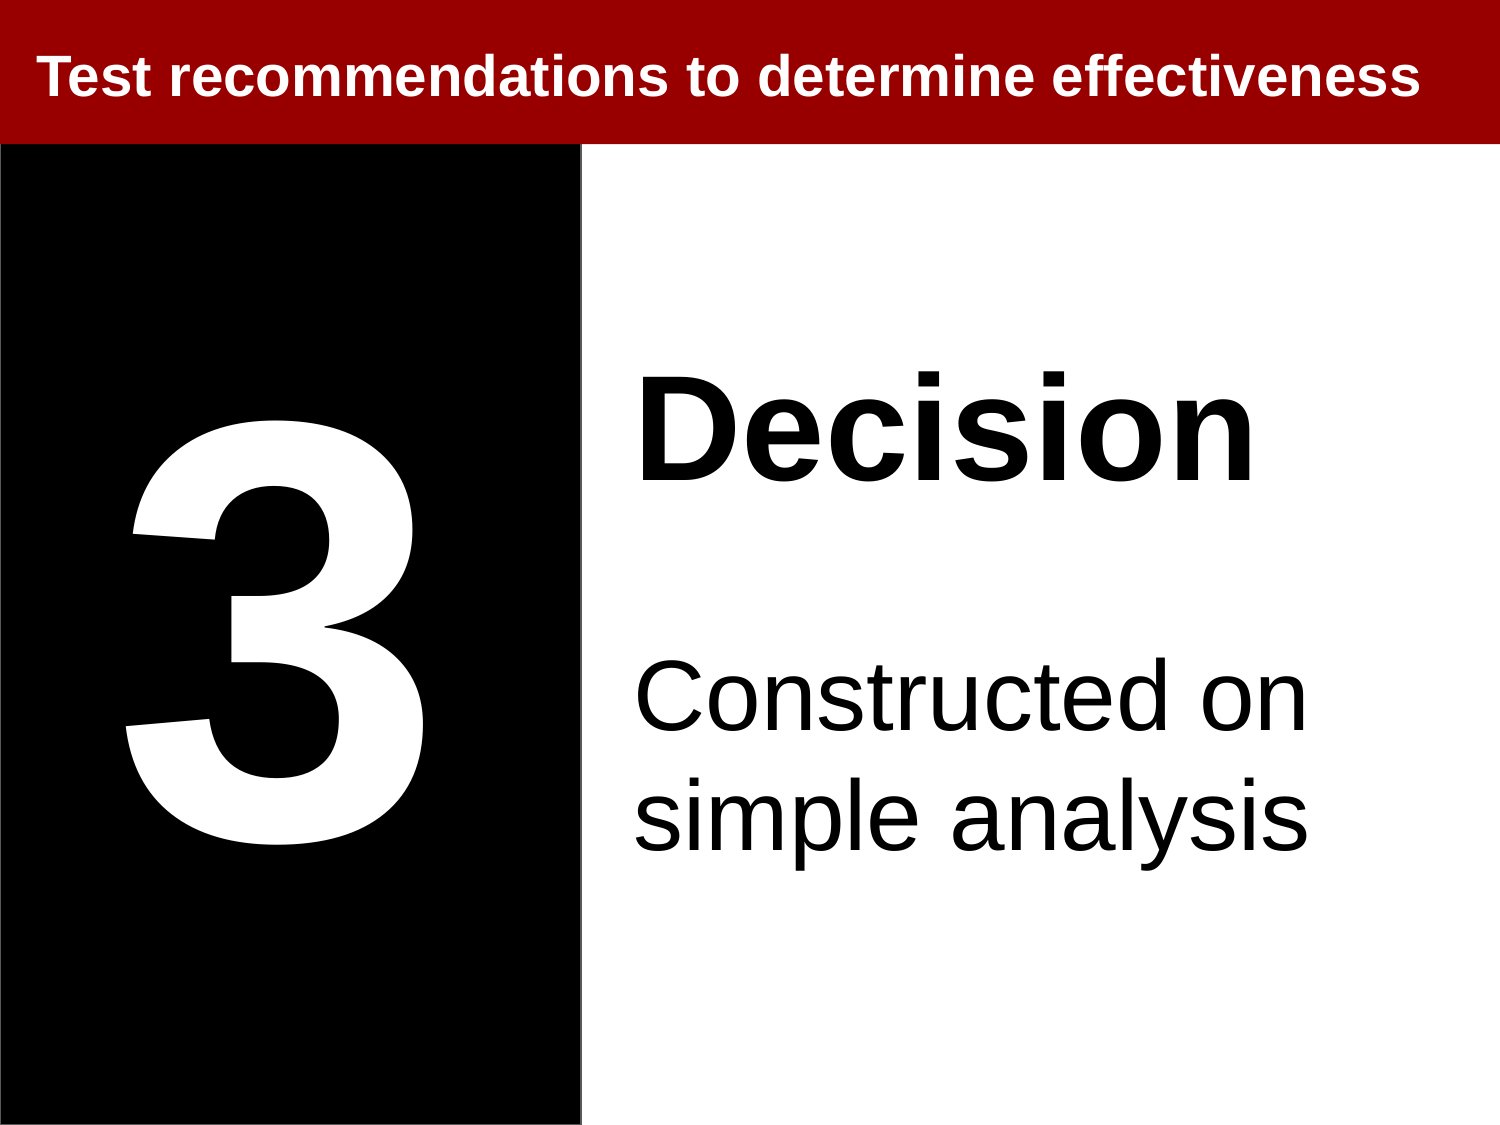

Test recommendations to determine effectiveness

3
Decision

Constructed on simple analysis